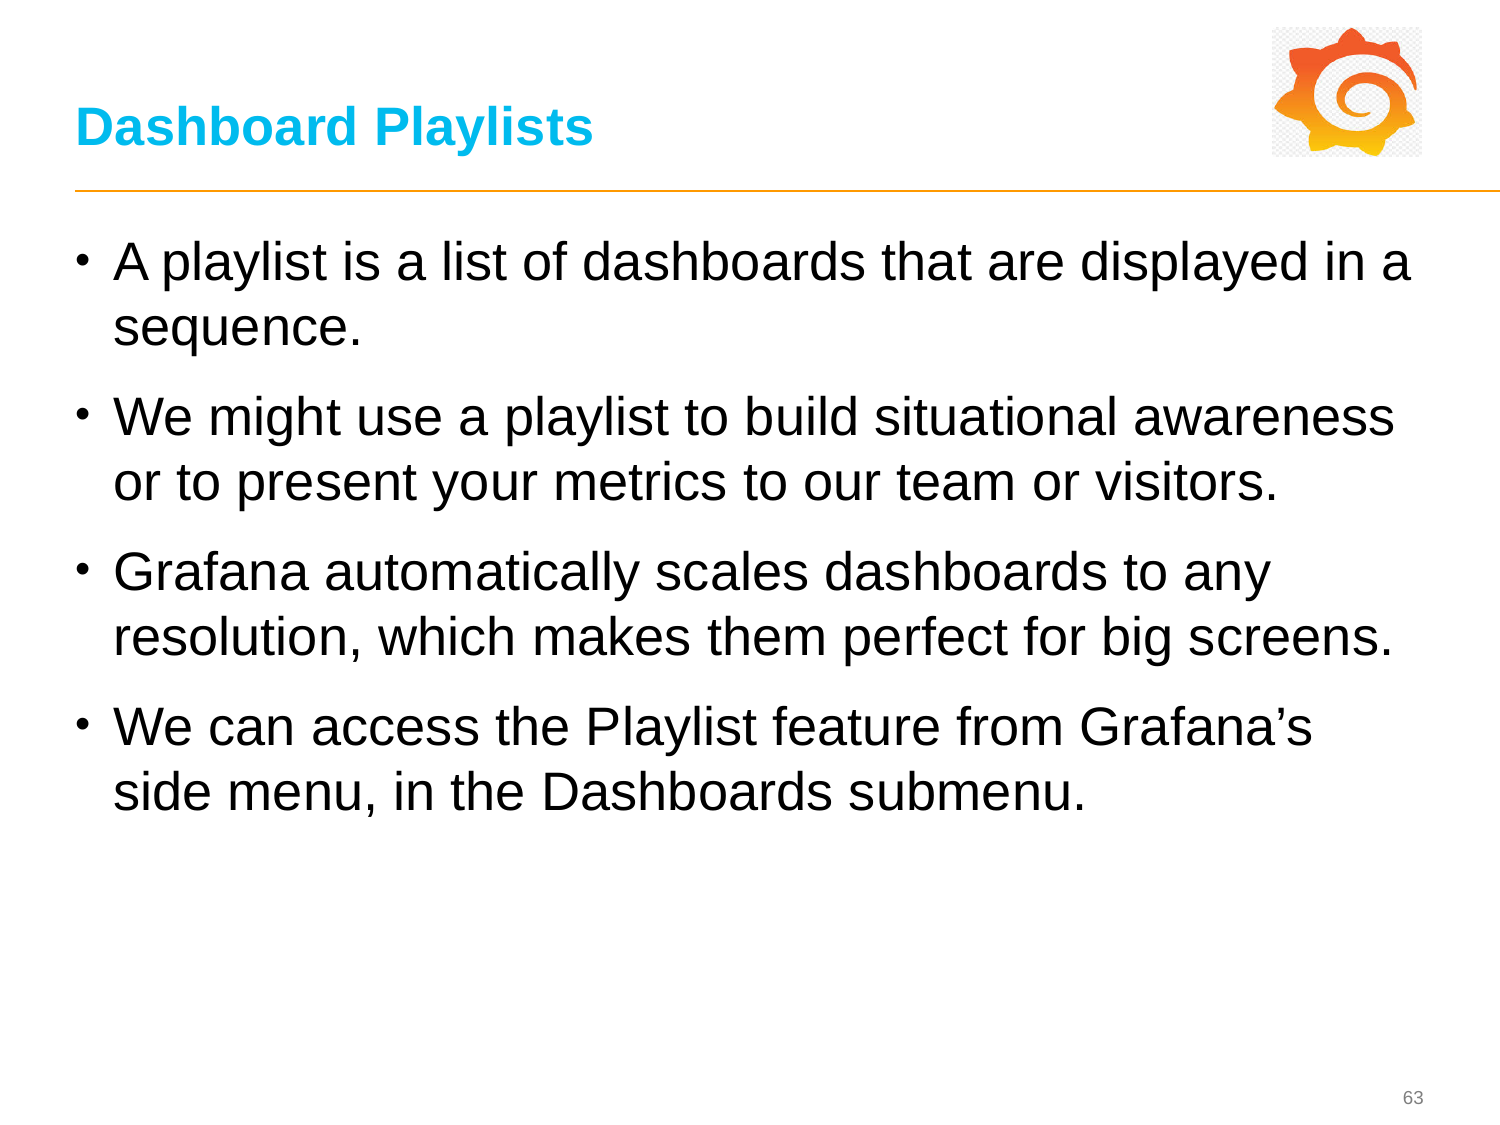

# Dashboard Playlists
A playlist is a list of dashboards that are displayed in a sequence.
We might use a playlist to build situational awareness or to present your metrics to our team or visitors.
Grafana automatically scales dashboards to any resolution, which makes them perfect for big screens.
We can access the Playlist feature from Grafana’s side menu, in the Dashboards submenu.